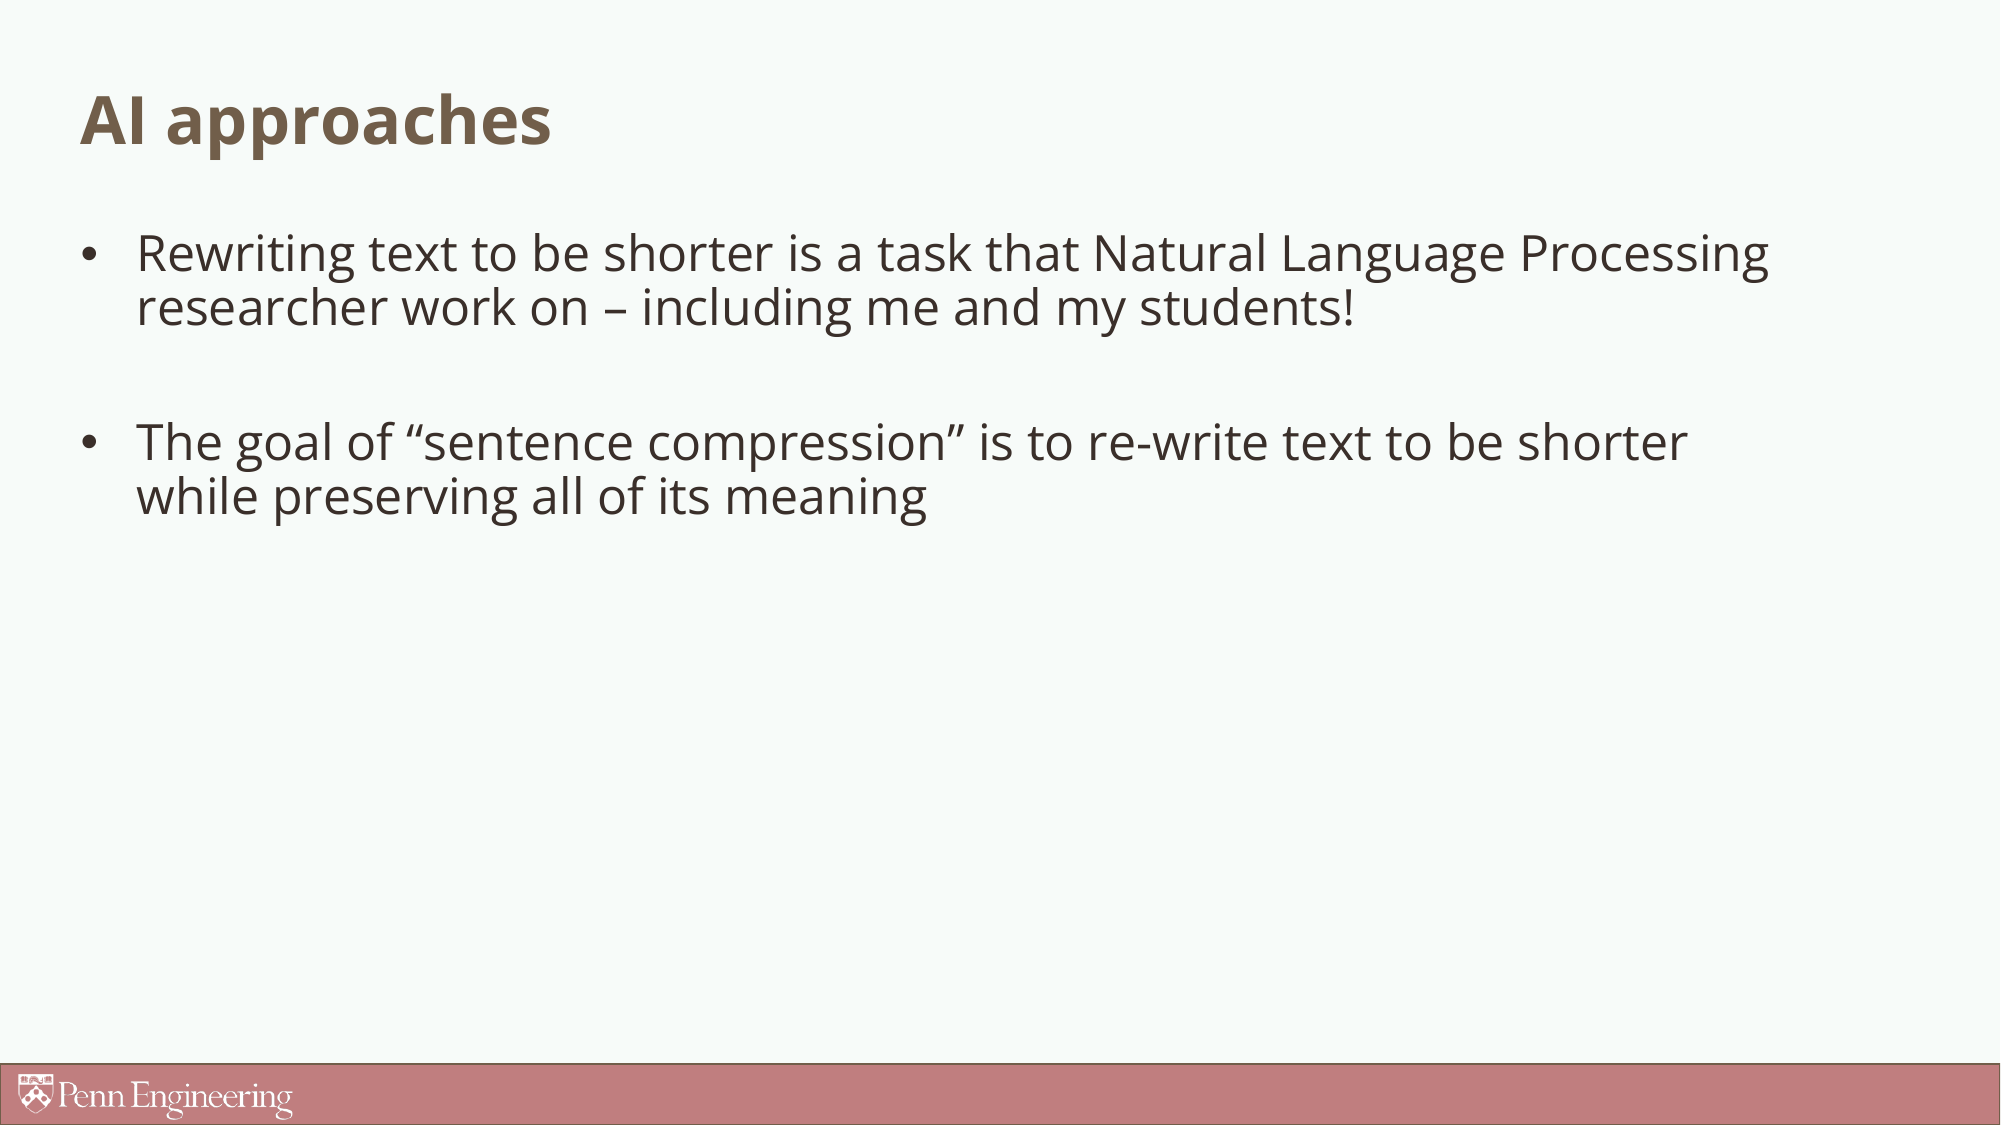

# AI approaches
Rewriting text to be shorter is a task that Natural Language Processing researcher work on – including me and my students!
The goal of “sentence compression” is to re-write text to be shorter while preserving all of its meaning